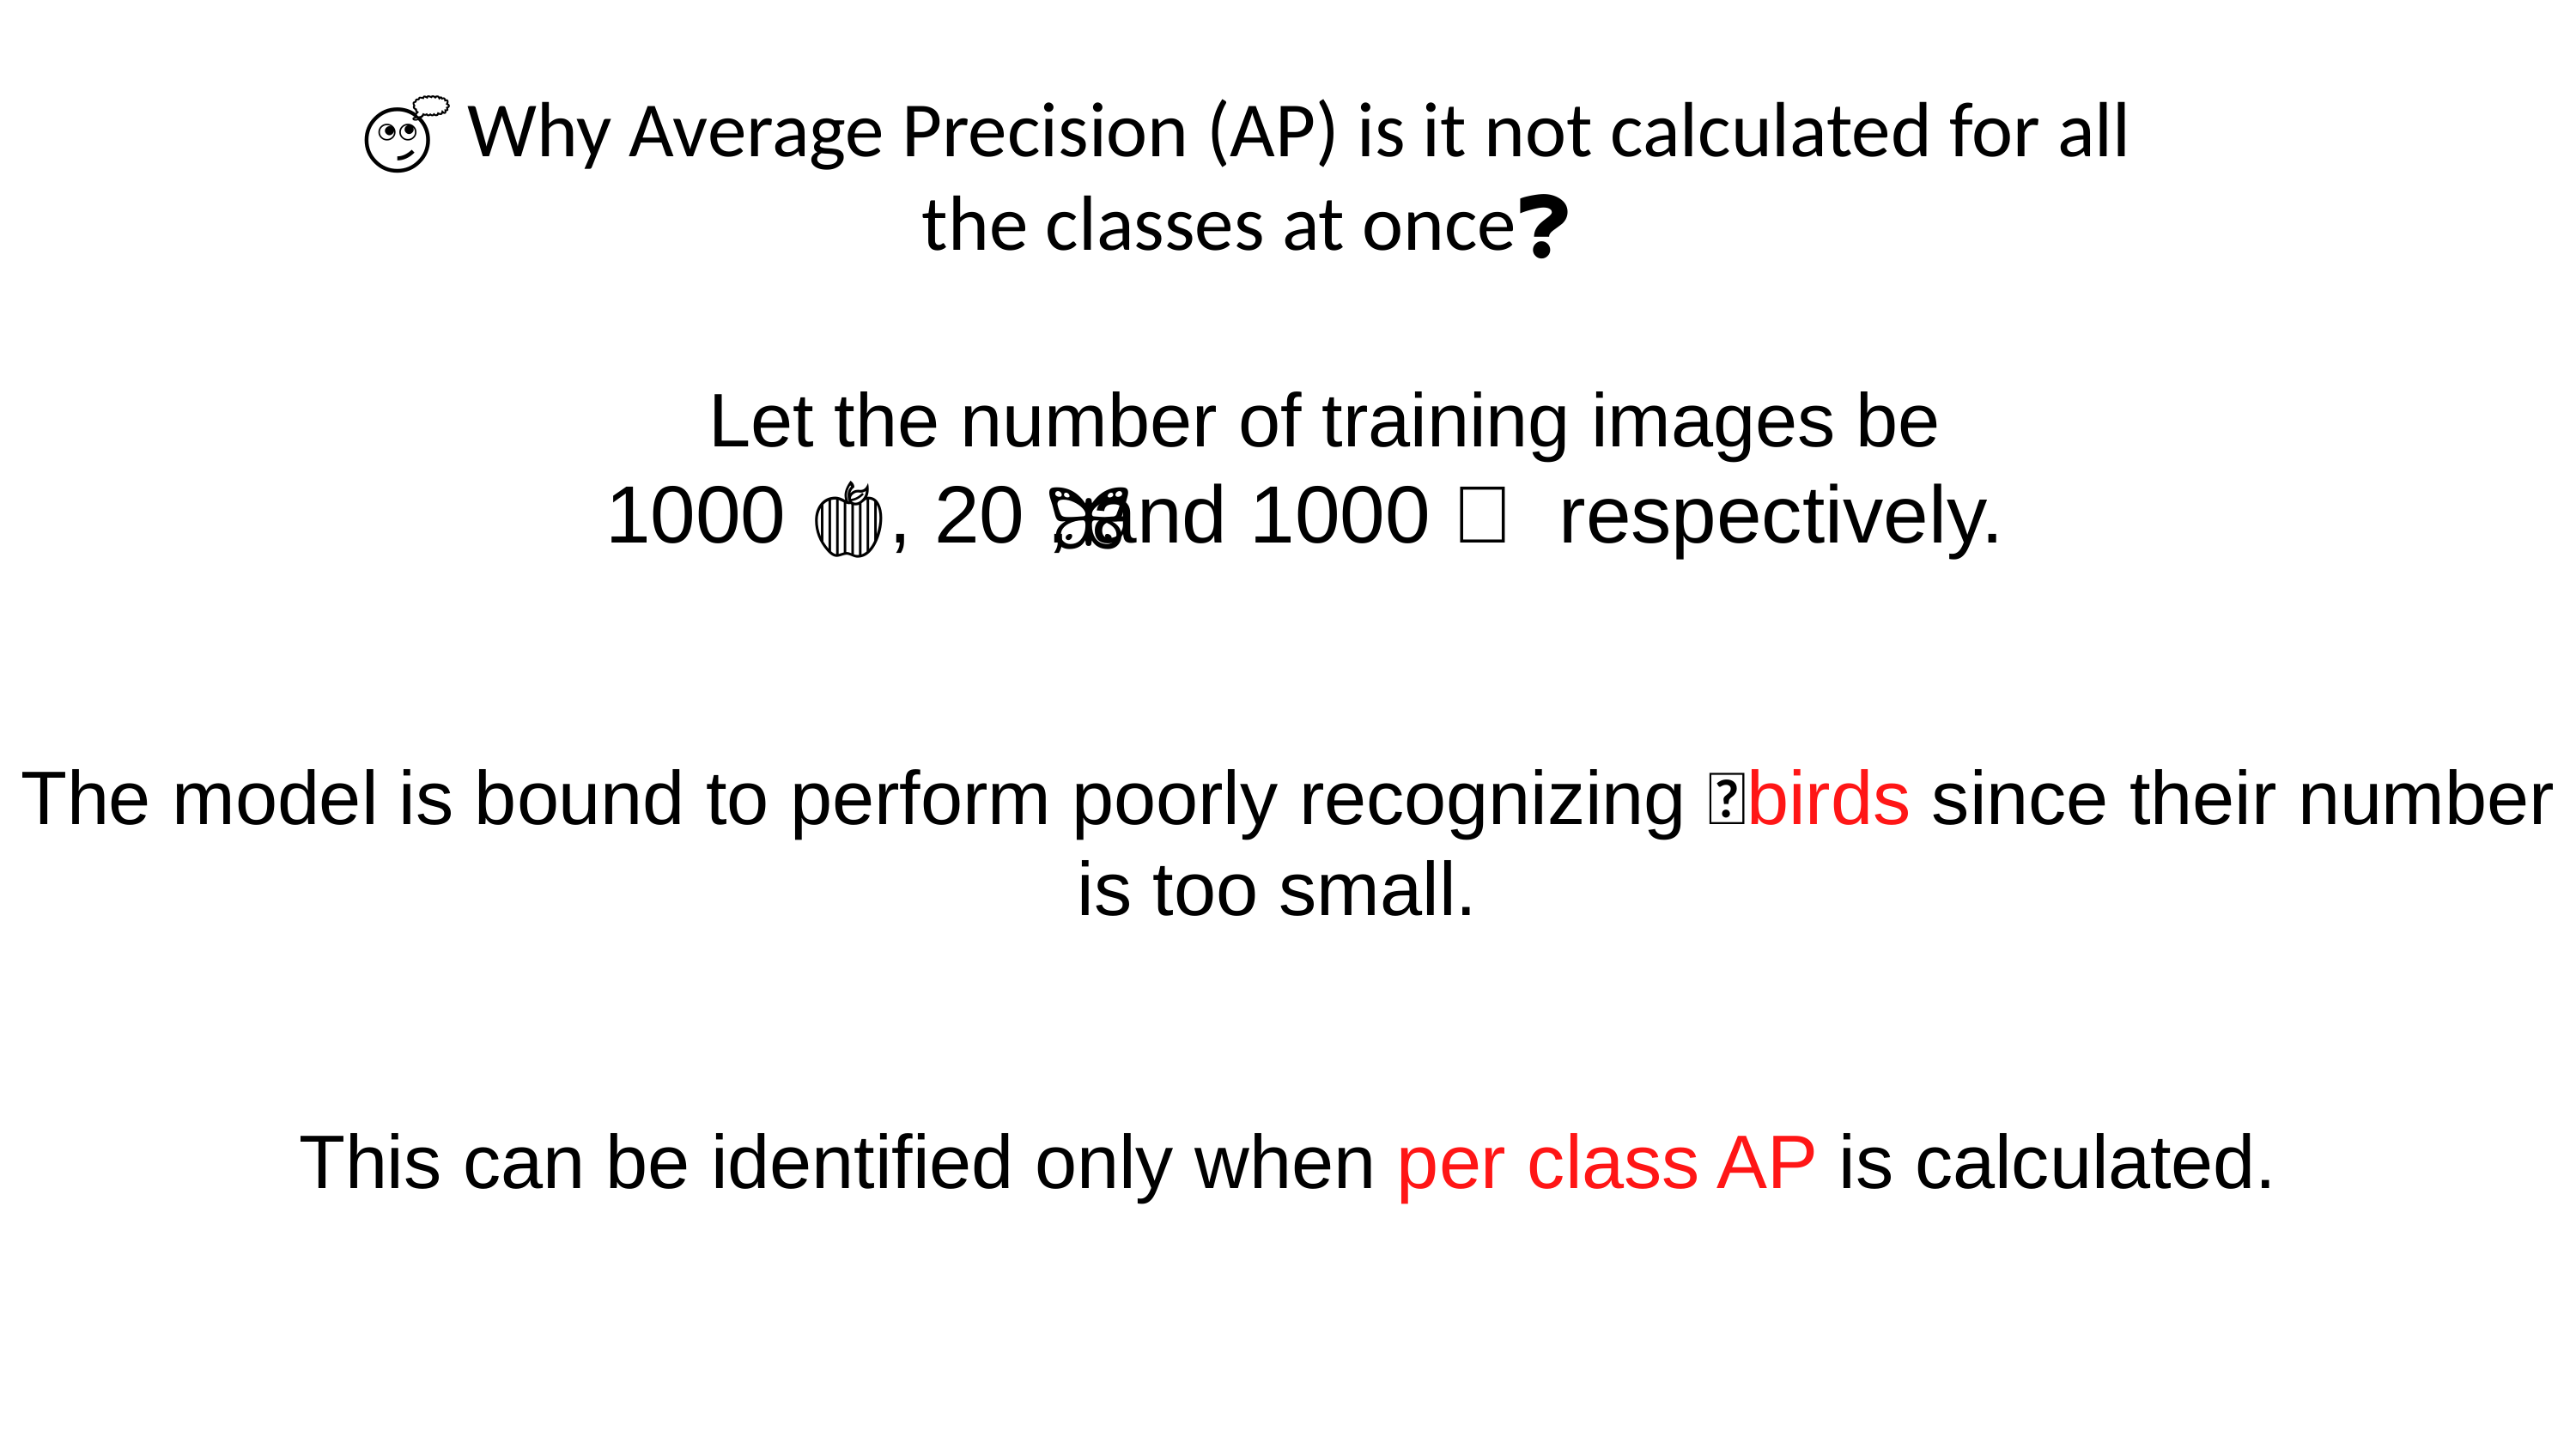

🤔 Why Average Precision (AP) is it not calculated for all the classes at once❓
Let the number of training images be
1000 🍎, 20 🦜, and 1000 🦋 respectively.
The model is bound to perform poorly recognizing 🦜birds since their number is too small.

This can be identified only when per class AP is calculated.